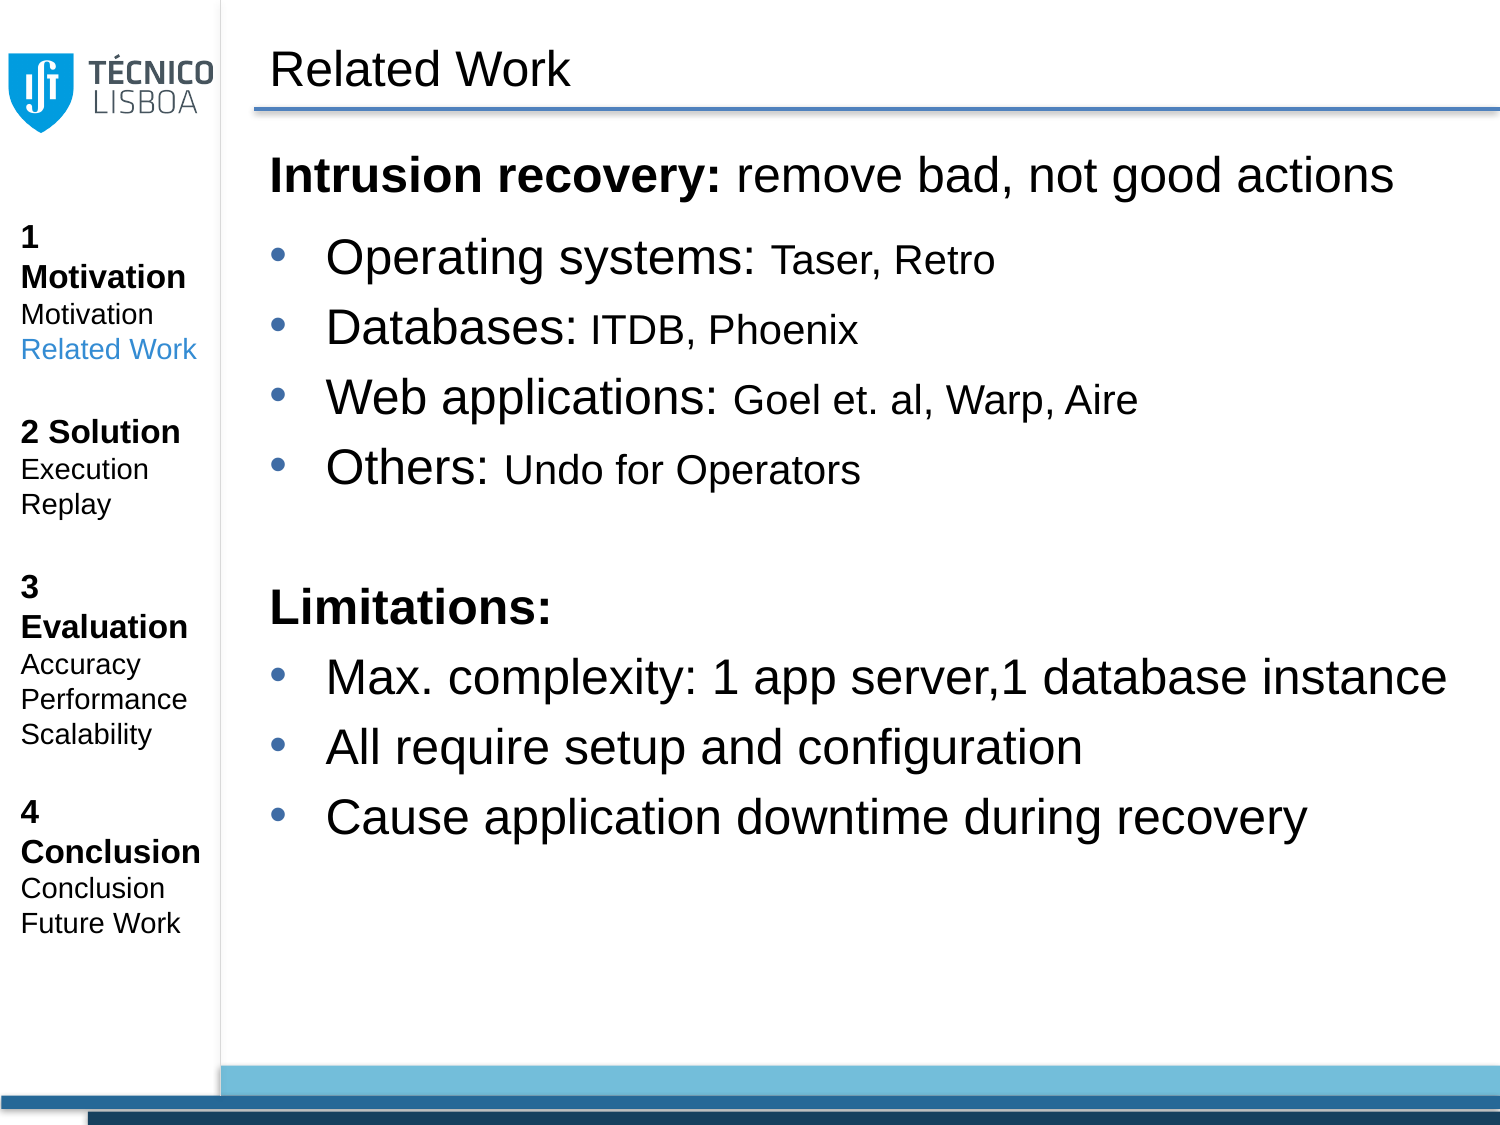

# Related Work
Intrusion recovery: remove bad, not good actions
Operating systems: Taser, Retro
Databases: ITDB, Phoenix
Web applications: Goel et. al, Warp, Aire
Others: Undo for Operators

Limitations:
Max. complexity: 1 app server,1 database instance
All require setup and configuration
Cause application downtime during recovery

1 Motivation
Motivation
Related Work

2 Solution
Execution
Replay

3 Evaluation
Accuracy
Performance
Scalability

4 Conclusion
Conclusion
Future Work